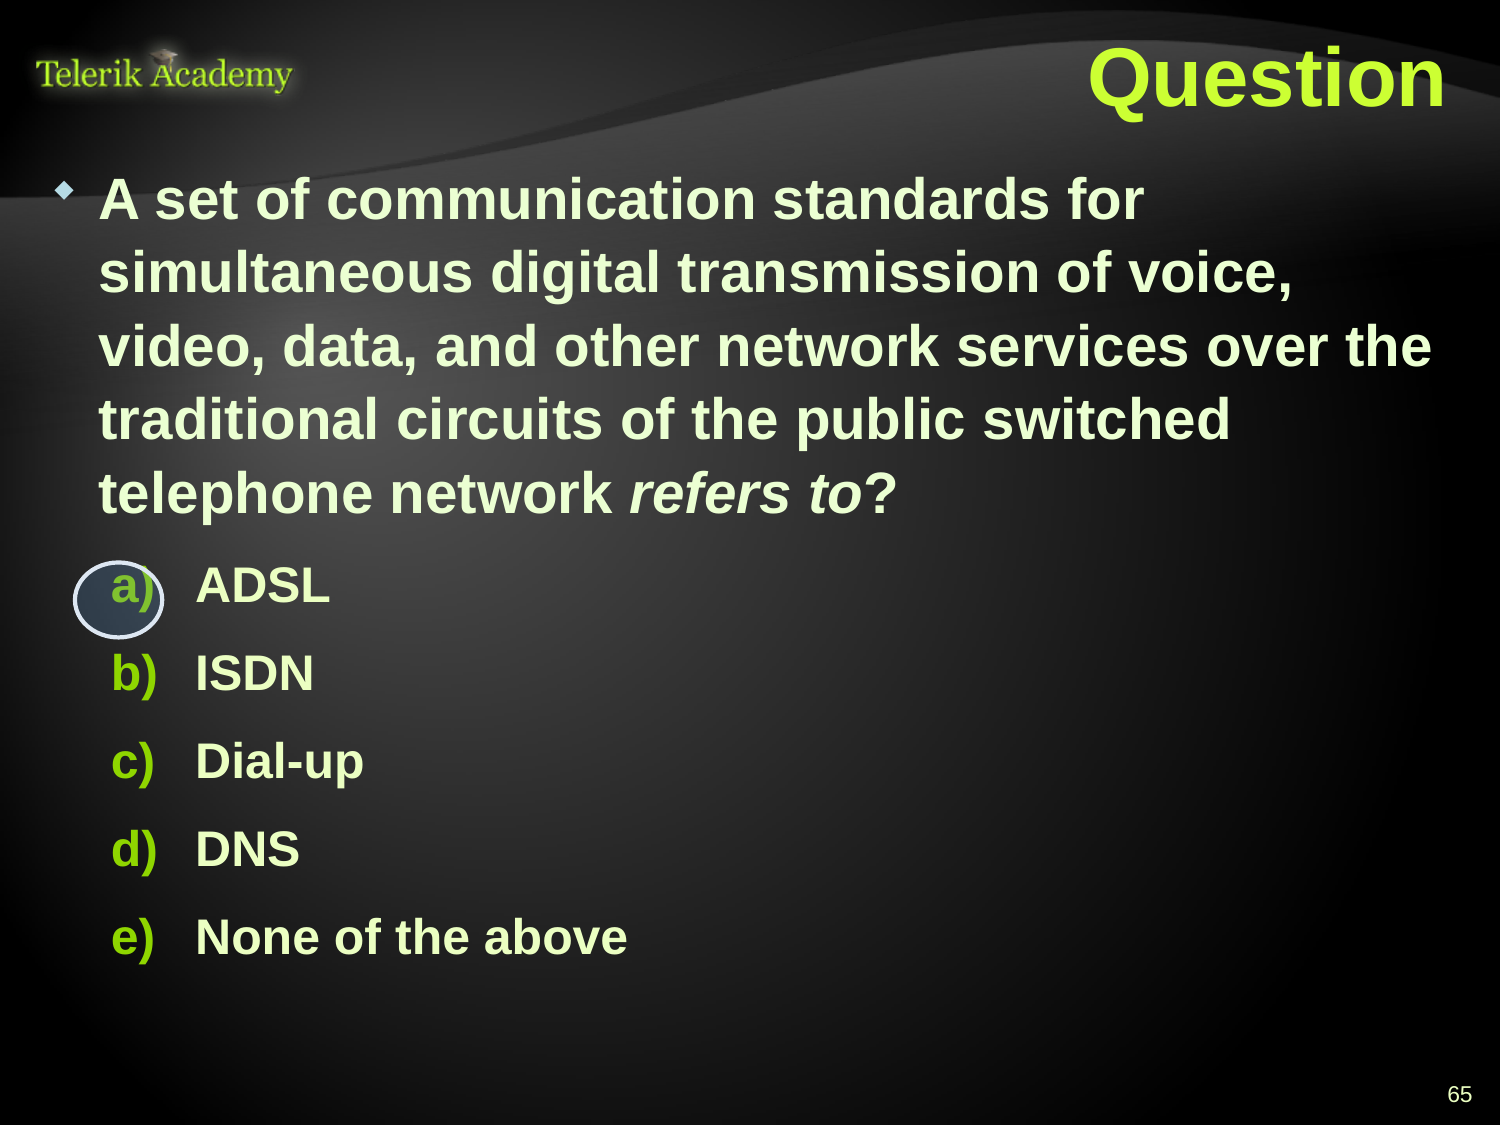

# Question
A set of communication standards for simultaneous digital transmission of voice, video, data, and other network services over the traditional circuits of the public switched telephone network refers to?
ADSL
ISDN
Dial-up
DNS
None of the above

65